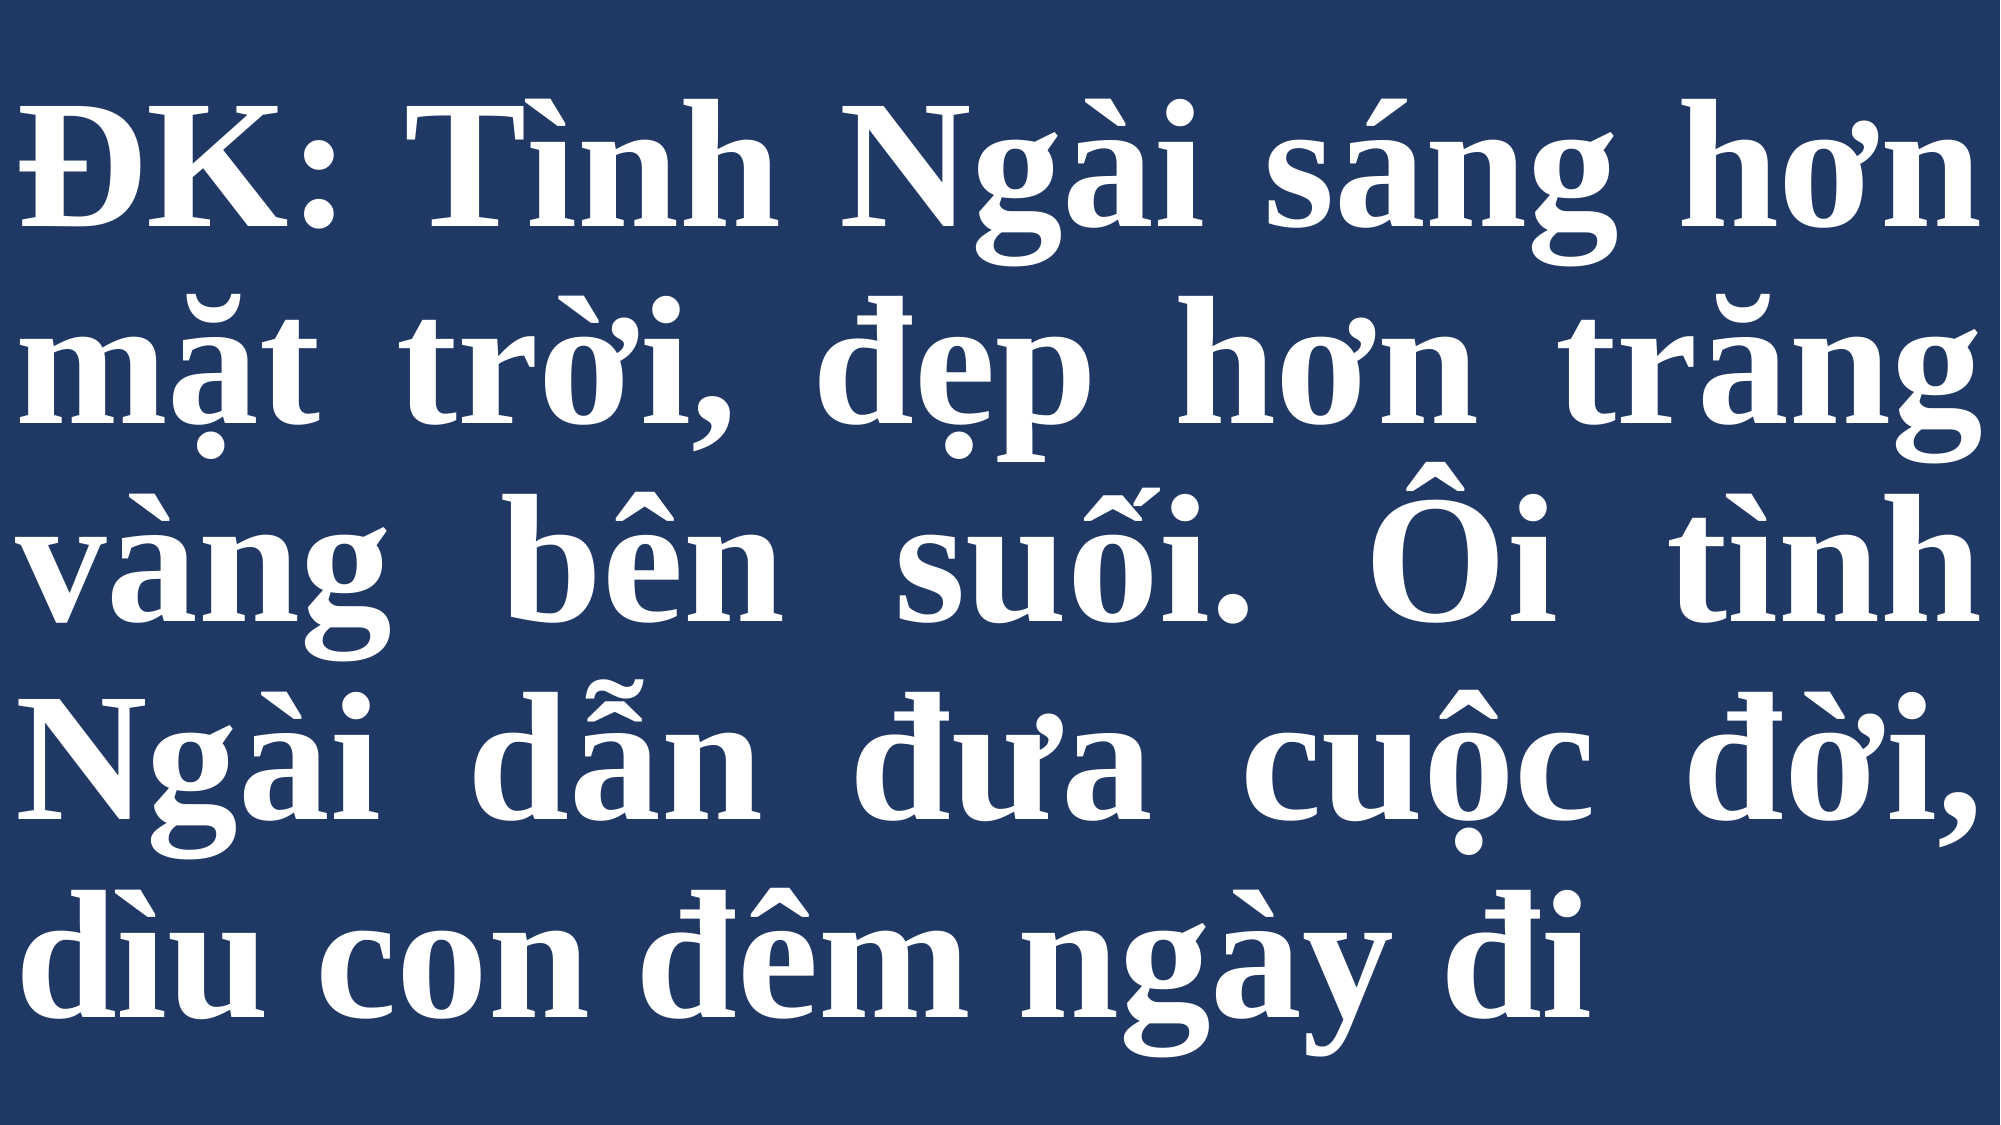

# ĐK: Tình Ngài sáng hơn mặt trời, đẹp hơn trăng vàng bên suối. Ôi tình Ngài dẫn đưa cuộc đời, dìu con đêm ngày đi